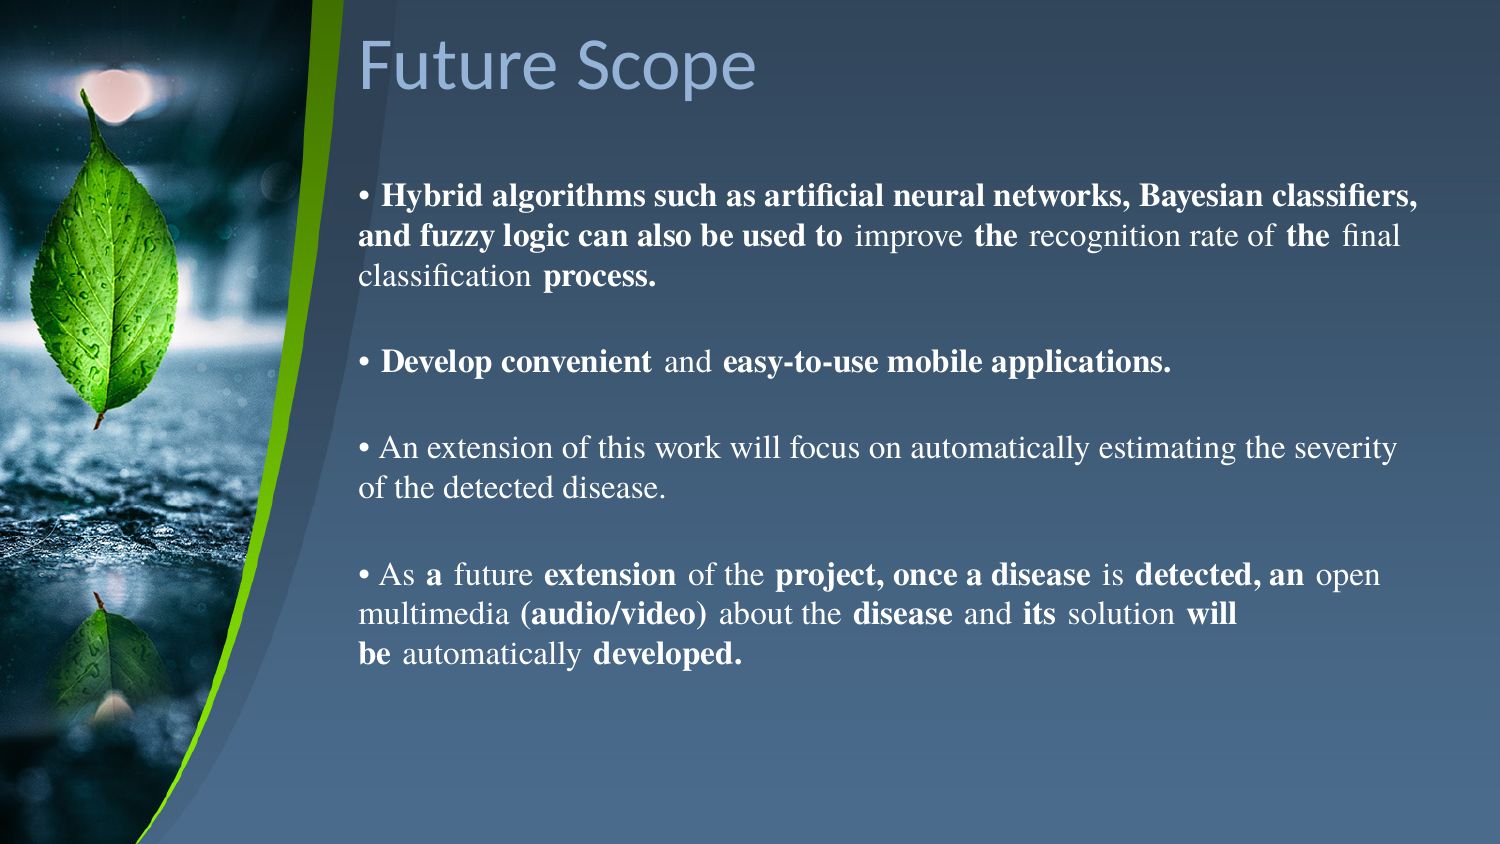

# Future Scope

• Hybrid algorithms such as artificial neural networks, Bayesian classifiers, and fuzzy logic can also be used to improve the recognition rate of the final classification process.
• Develop convenient and easy-to-use mobile applications.
• An extension of this work will focus on automatically estimating the severity of the detected disease.
• As a future extension of the project, once a disease is detected, an open multimedia (audio/video) about the disease and its solution will be automatically developed.